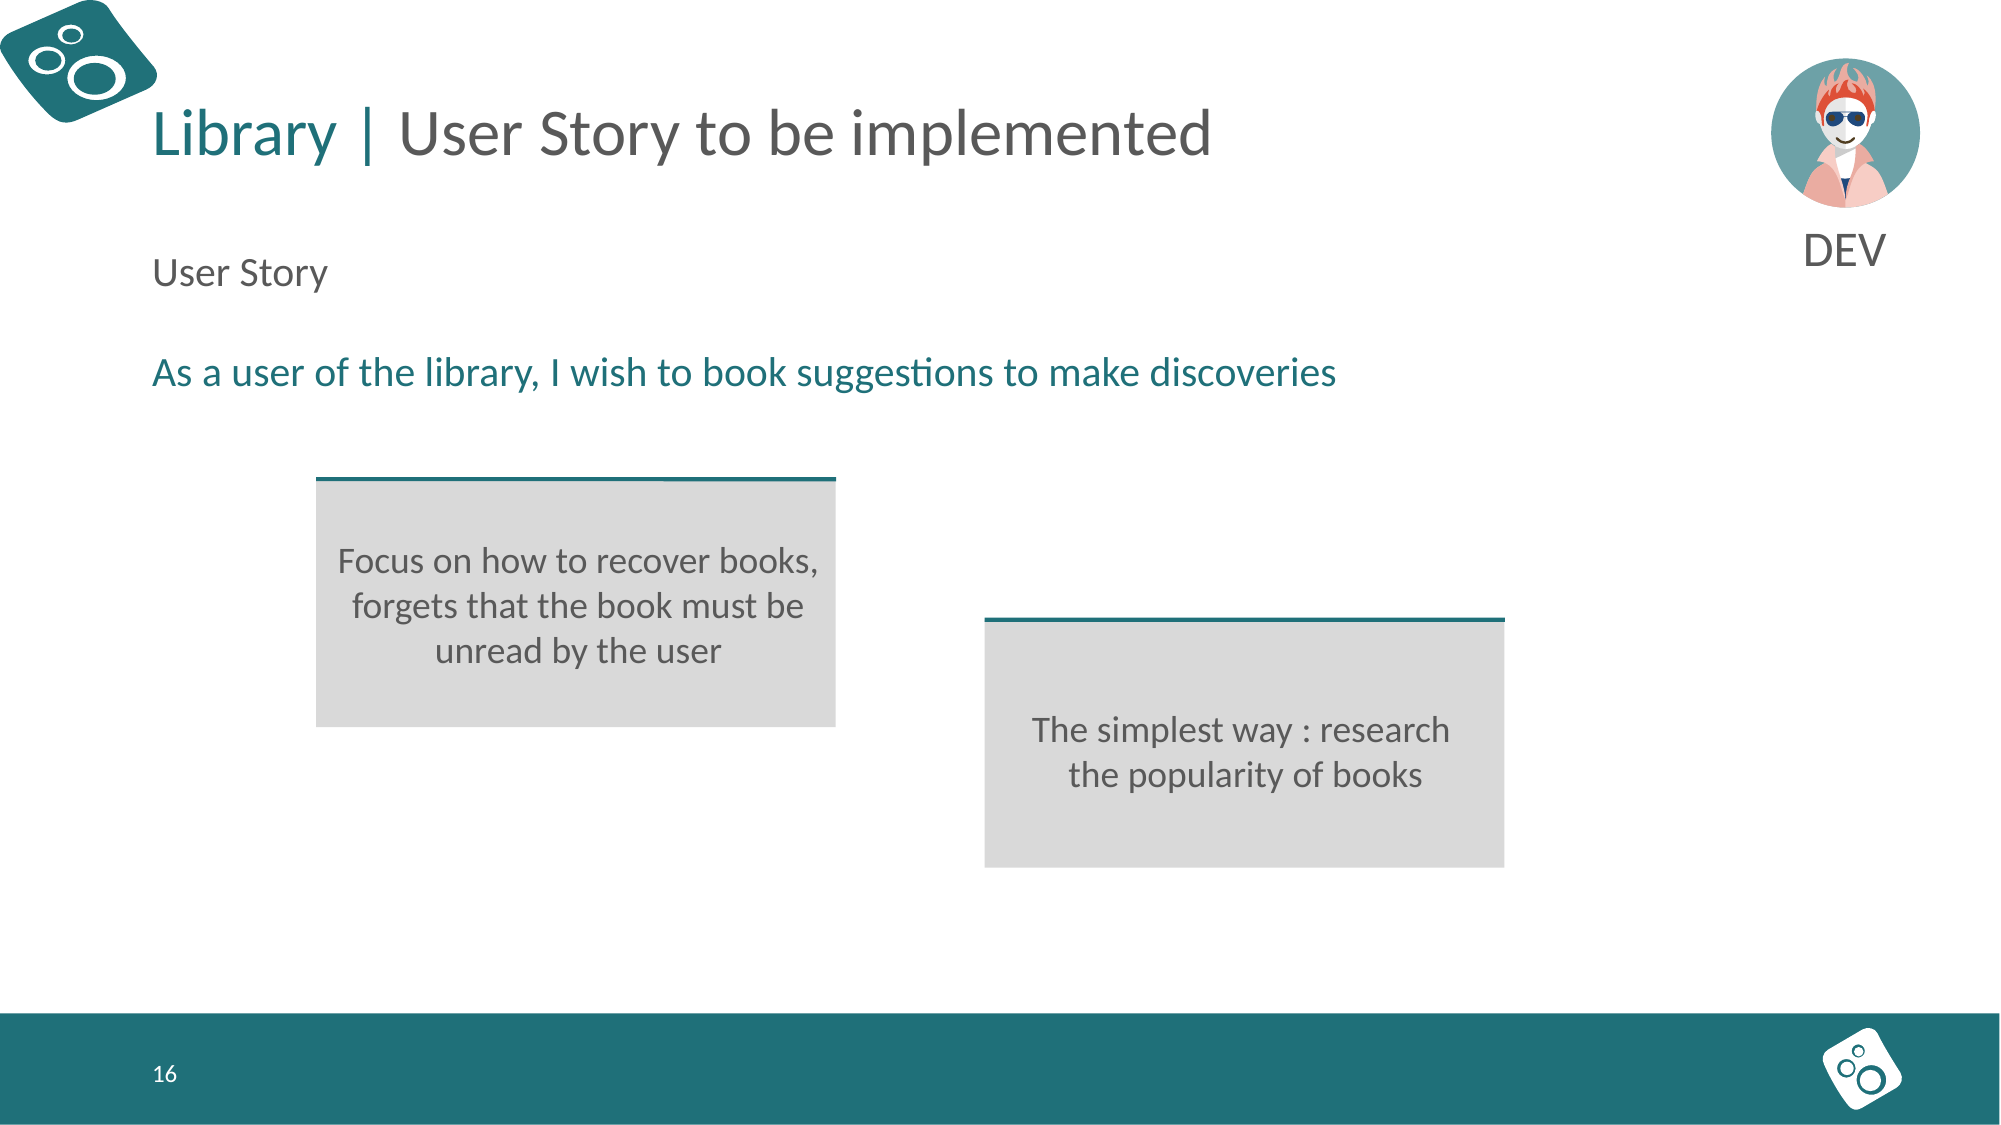

Library | User Story to be implemented

DEV
User Story

As a user of the library, I wish to book suggestions to make discoveries

Focus on how to recover books, forgets that the book must be unread by the user

The simplest way : research
the popularity of books
16